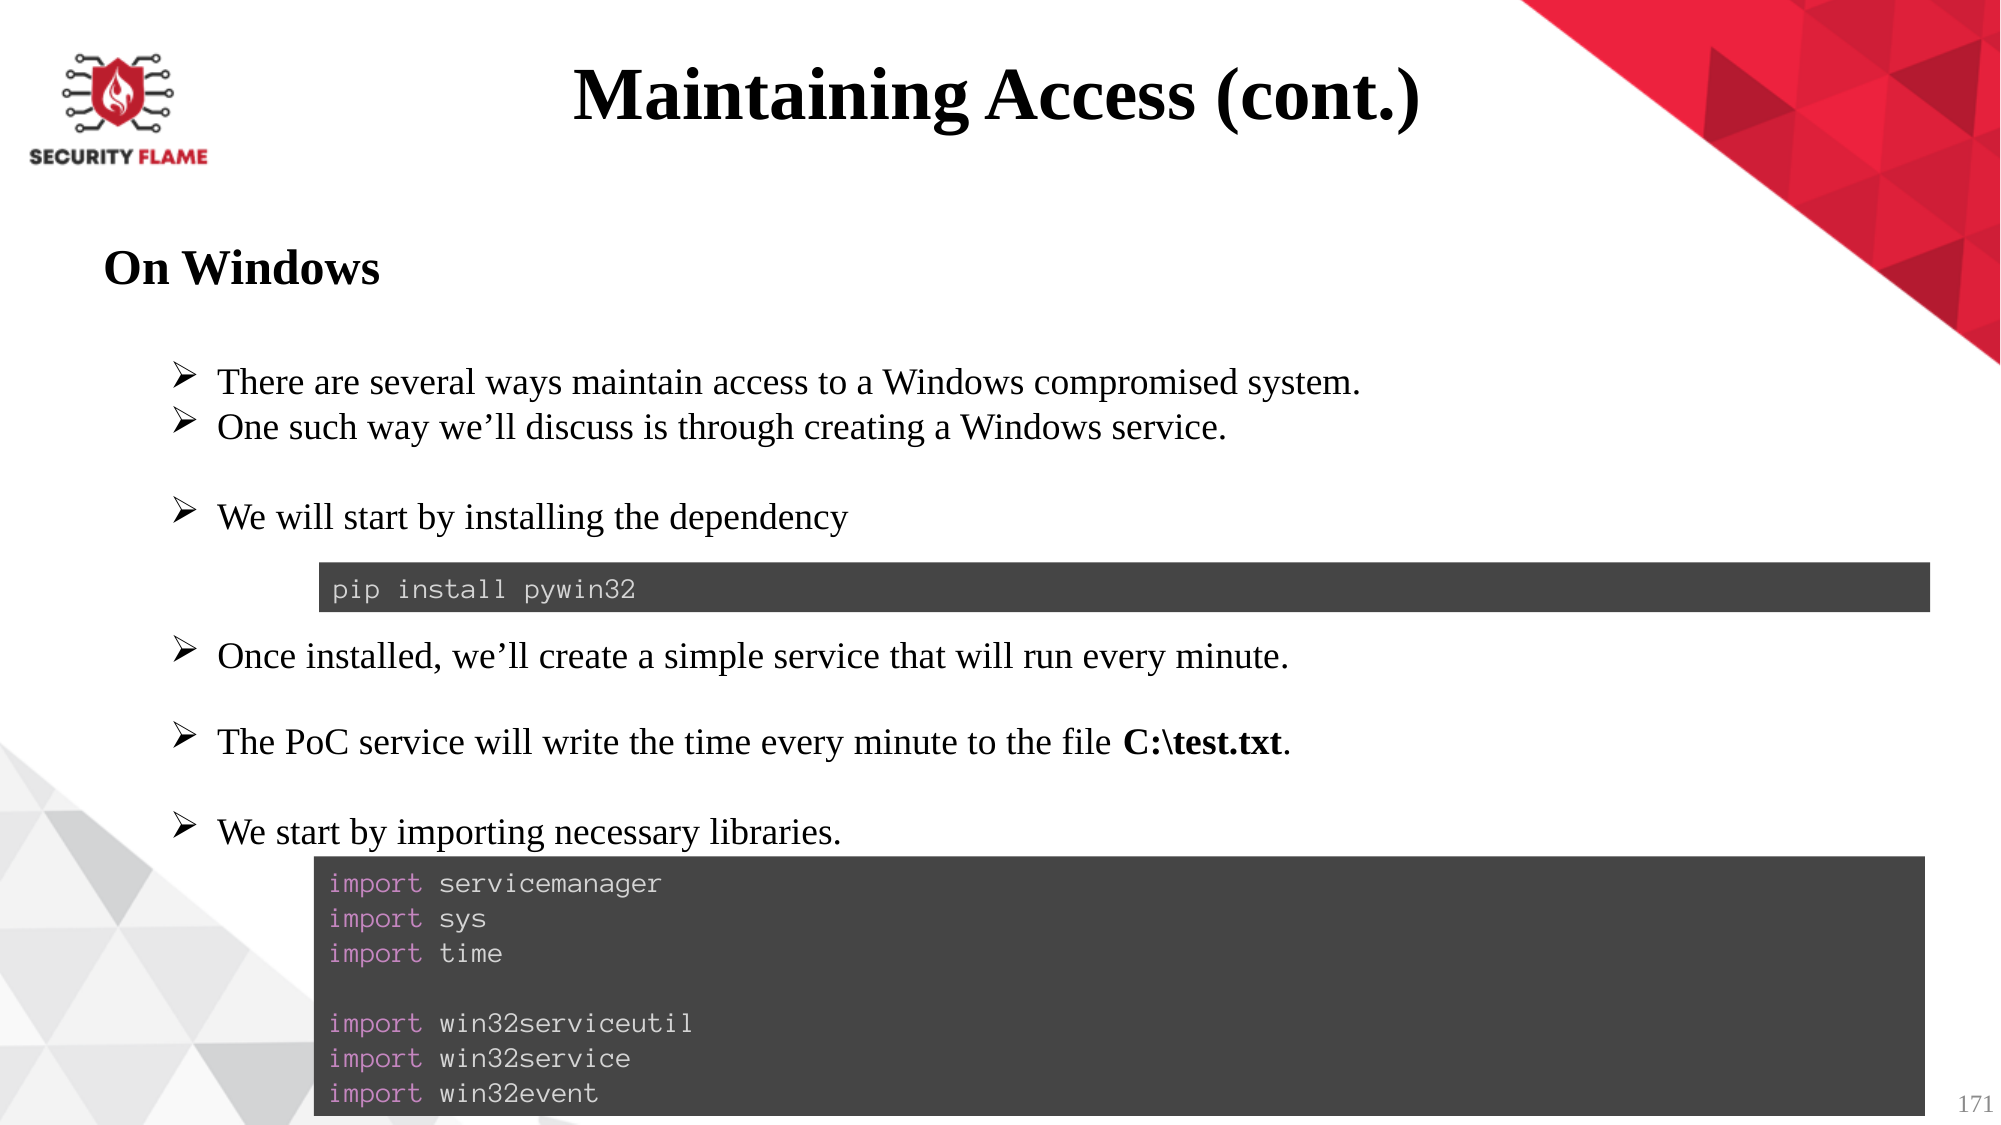

Maintaining Access (cont.)
On Windows
There are several ways maintain access to a Windows compromised system.
One such way we’ll discuss is through creating a Windows service.

We will start by installing the dependency
pip install pywin32
Once installed, we’ll create a simple service that will run every minute.
The PoC service will write the time every minute to the file C:\test.txt.

We start by importing necessary libraries.
import servicemanager
import sys
import time
import win32serviceutil
import win32service
import win32event
171